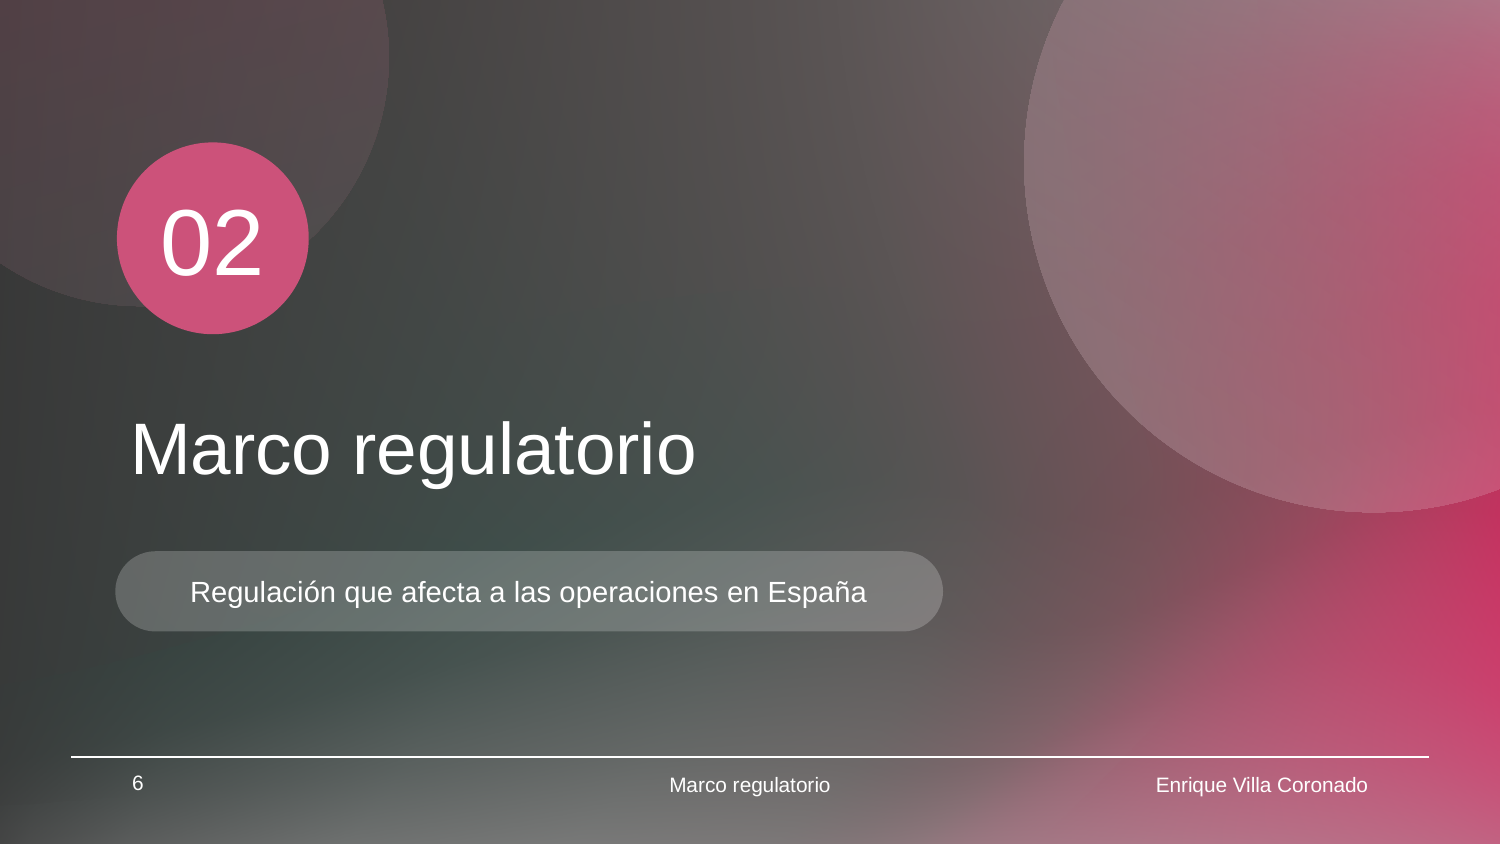

02
# Marco regulatorio
Regulación que afecta a las operaciones en España
6
Marco regulatorio
Enrique Villa Coronado